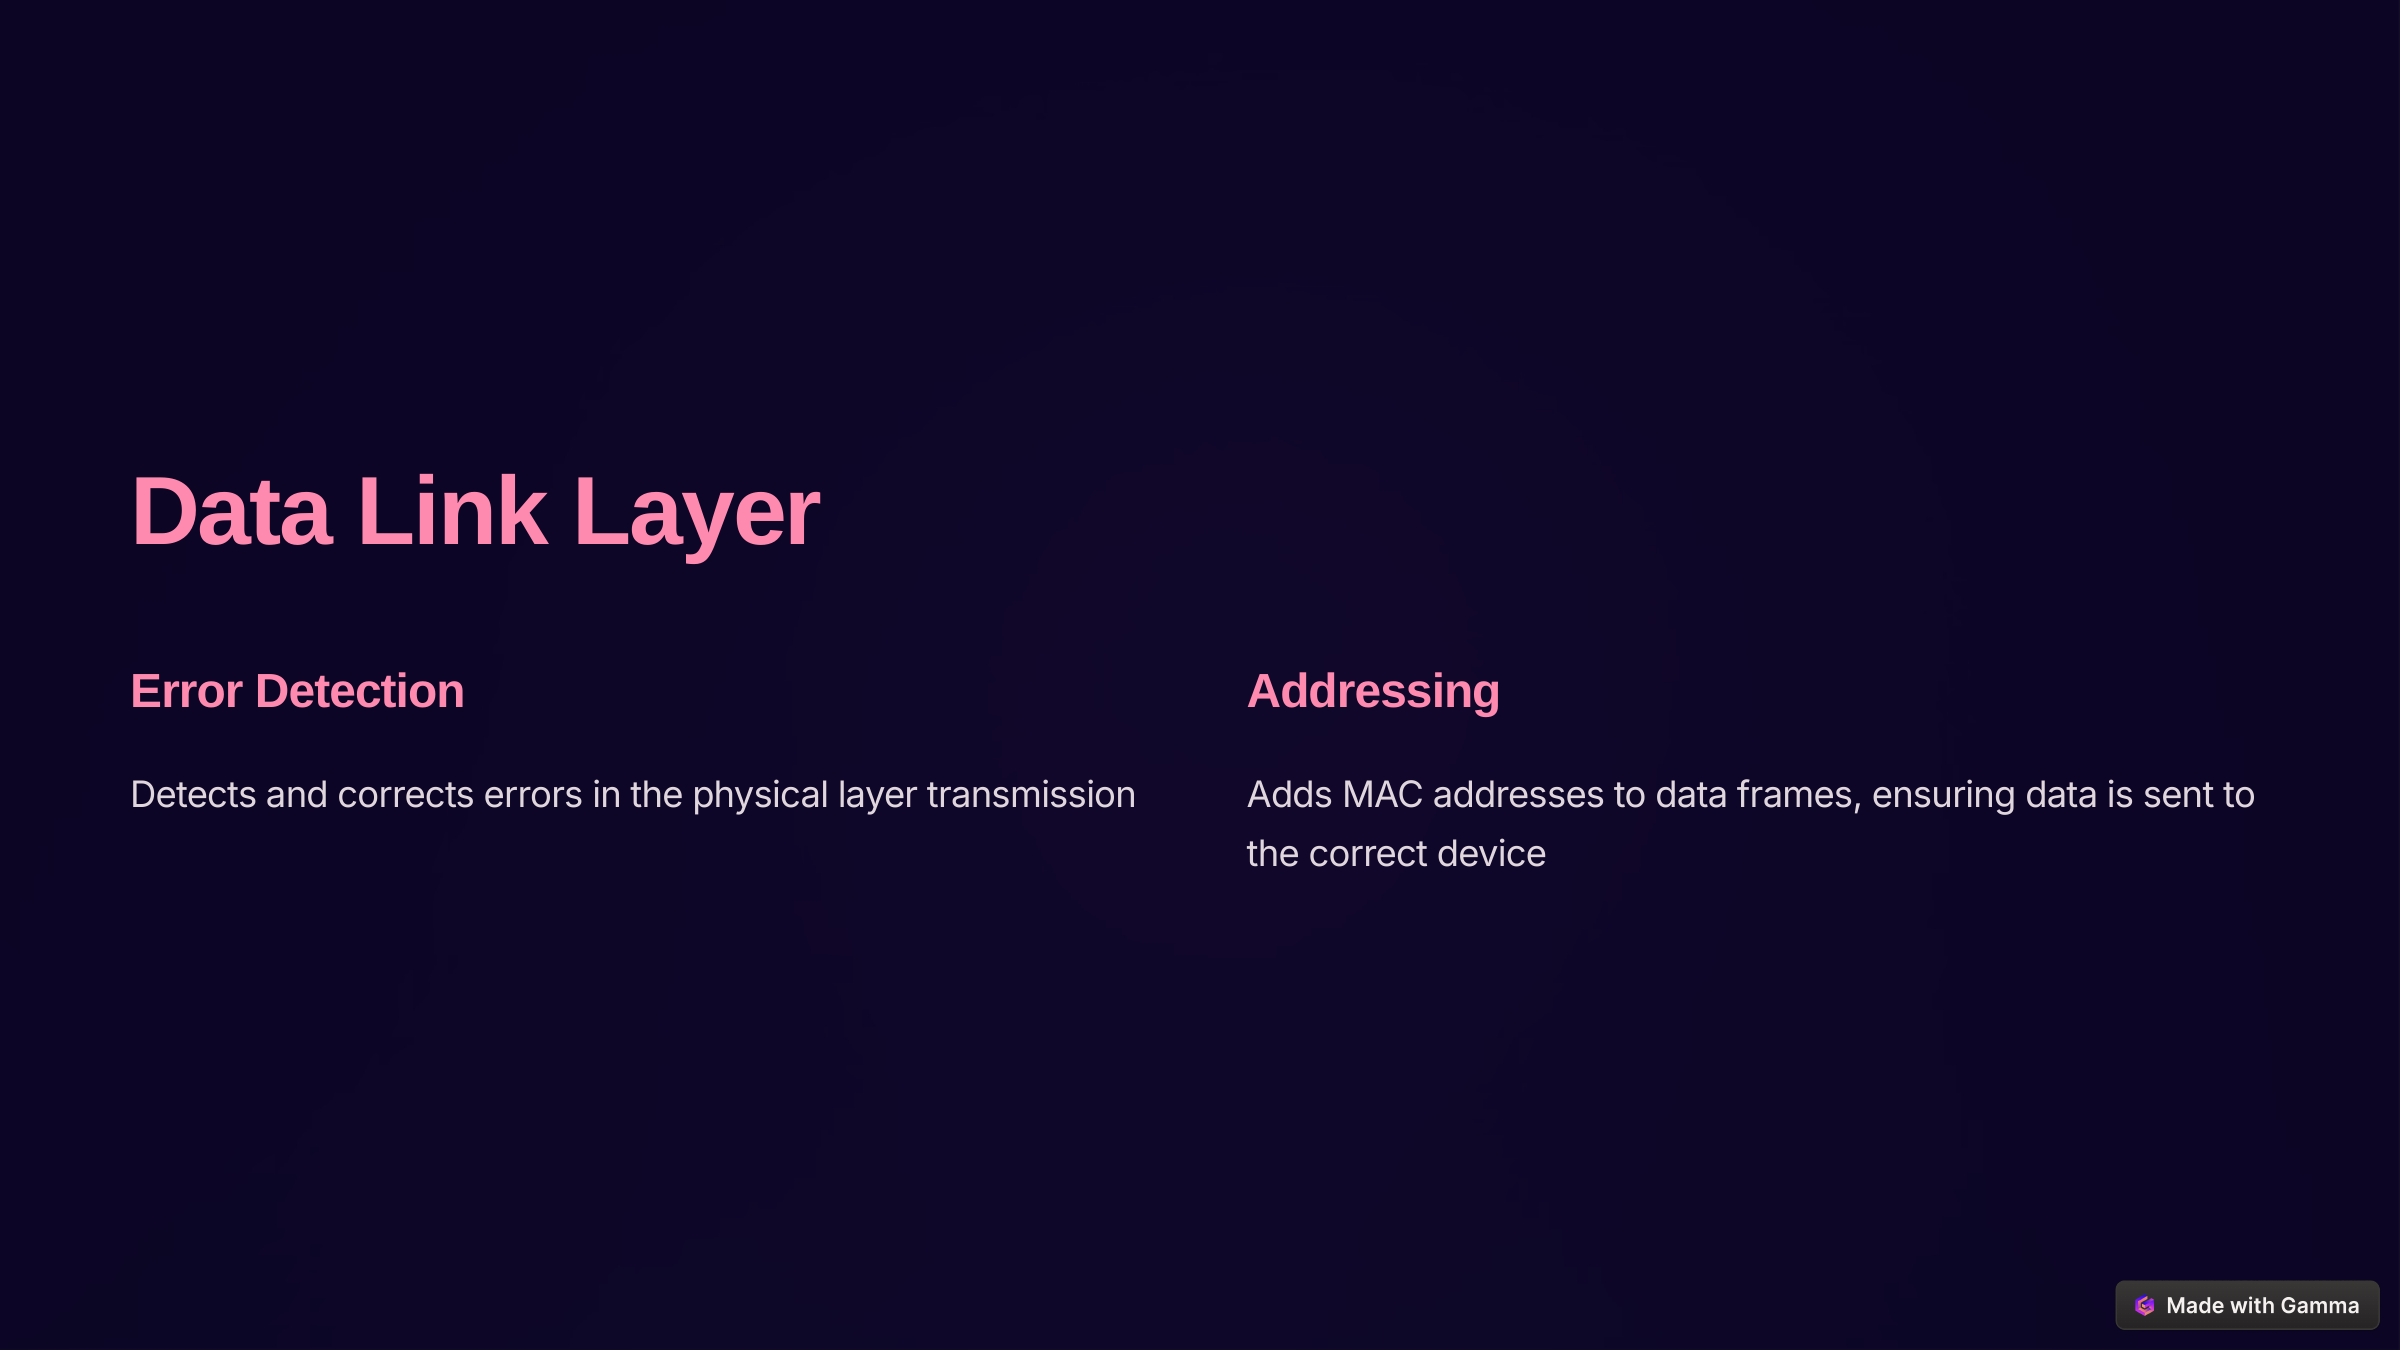

Data Link Layer
Error Detection
Addressing
Detects and corrects errors in the physical layer transmission
Adds MAC addresses to data frames, ensuring data is sent to the correct device